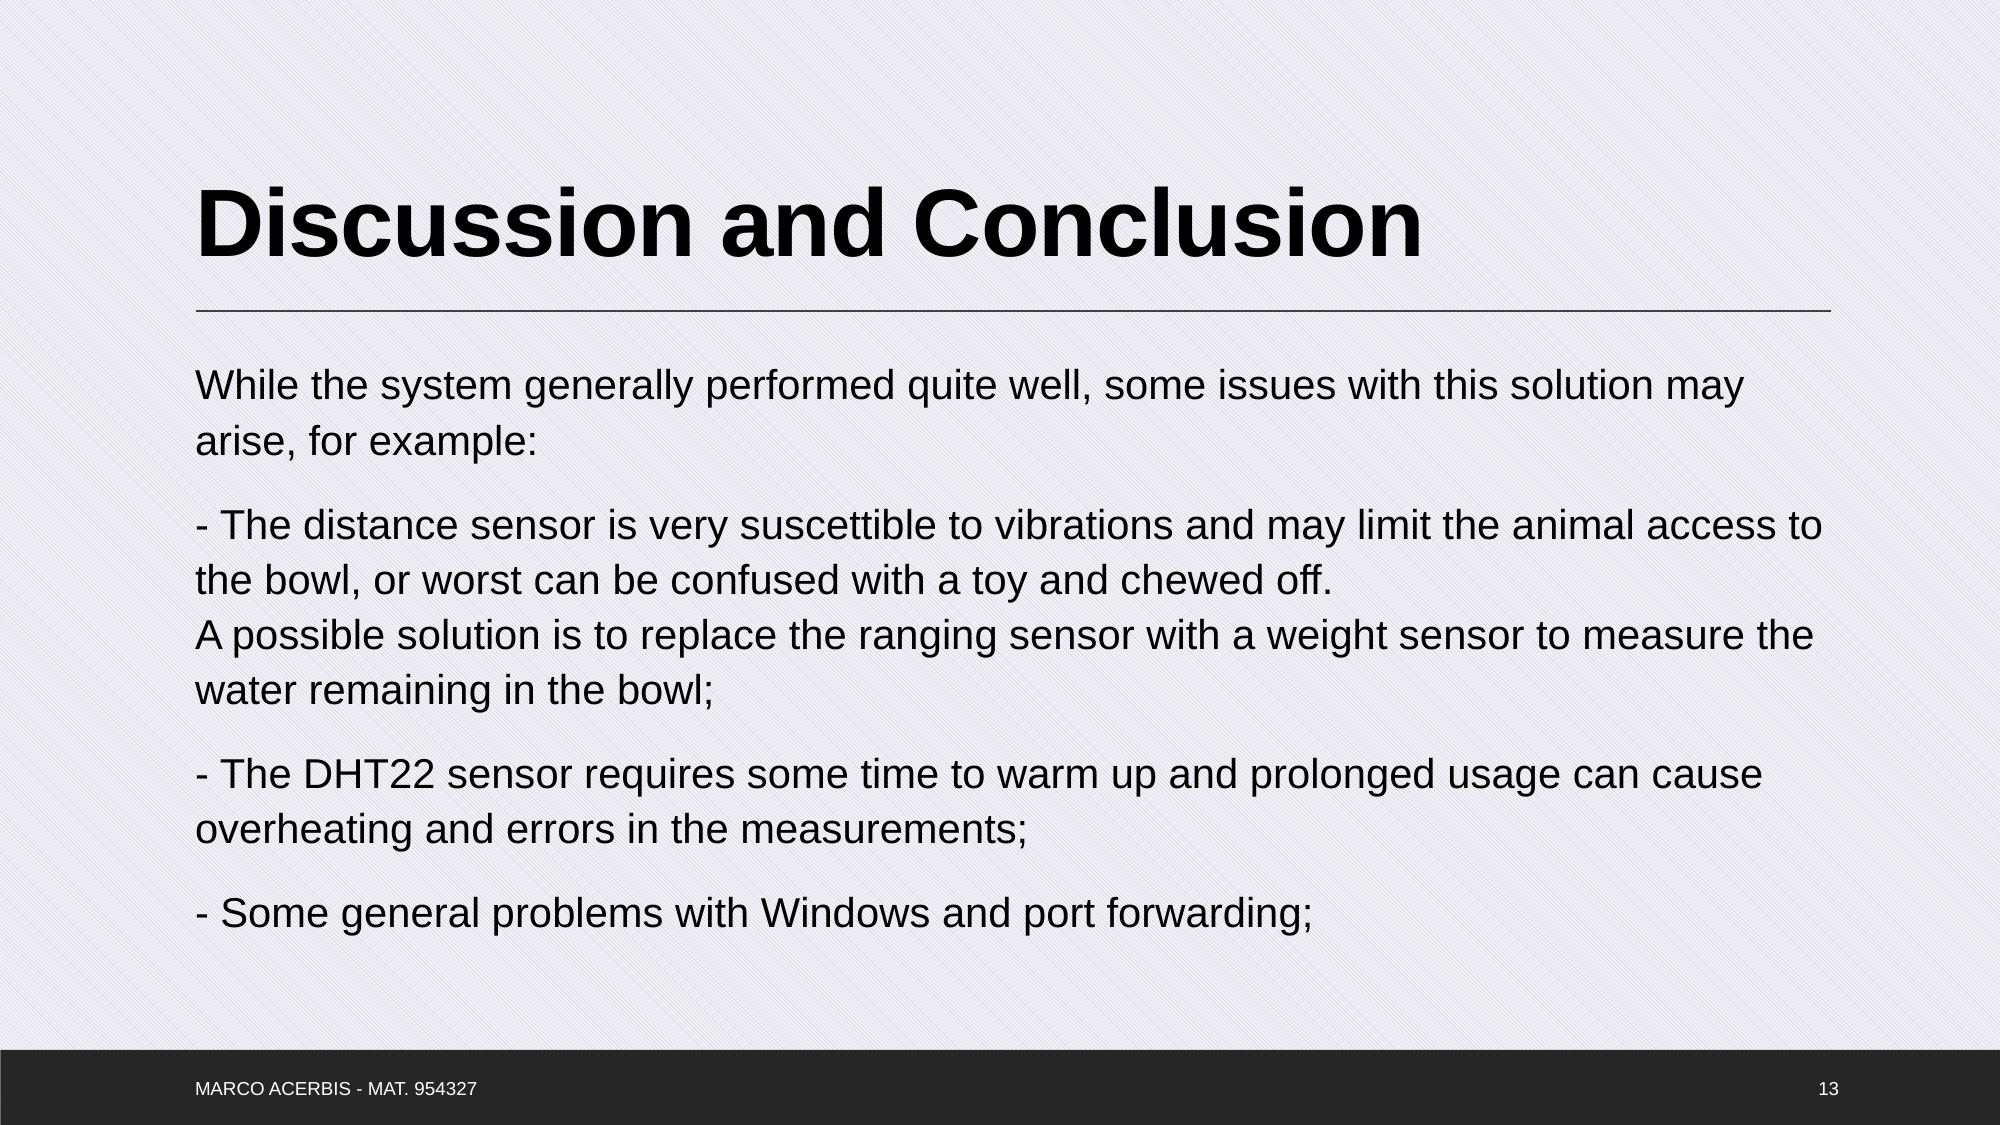

# Discussion and Conclusion
While the system generally performed quite well, some issues with this solution may arise, for example:
- The distance sensor is very suscettible to vibrations and may limit the animal access to the bowl, or worst can be confused with a toy and chewed off.
A possible solution is to replace the ranging sensor with a weight sensor to measure the water remaining in the bowl;
- The DHT22 sensor requires some time to warm up and prolonged usage can cause overheating and errors in the measurements;
- Some general problems with Windows and port forwarding;
Marco Acerbis - mat. 954327
13